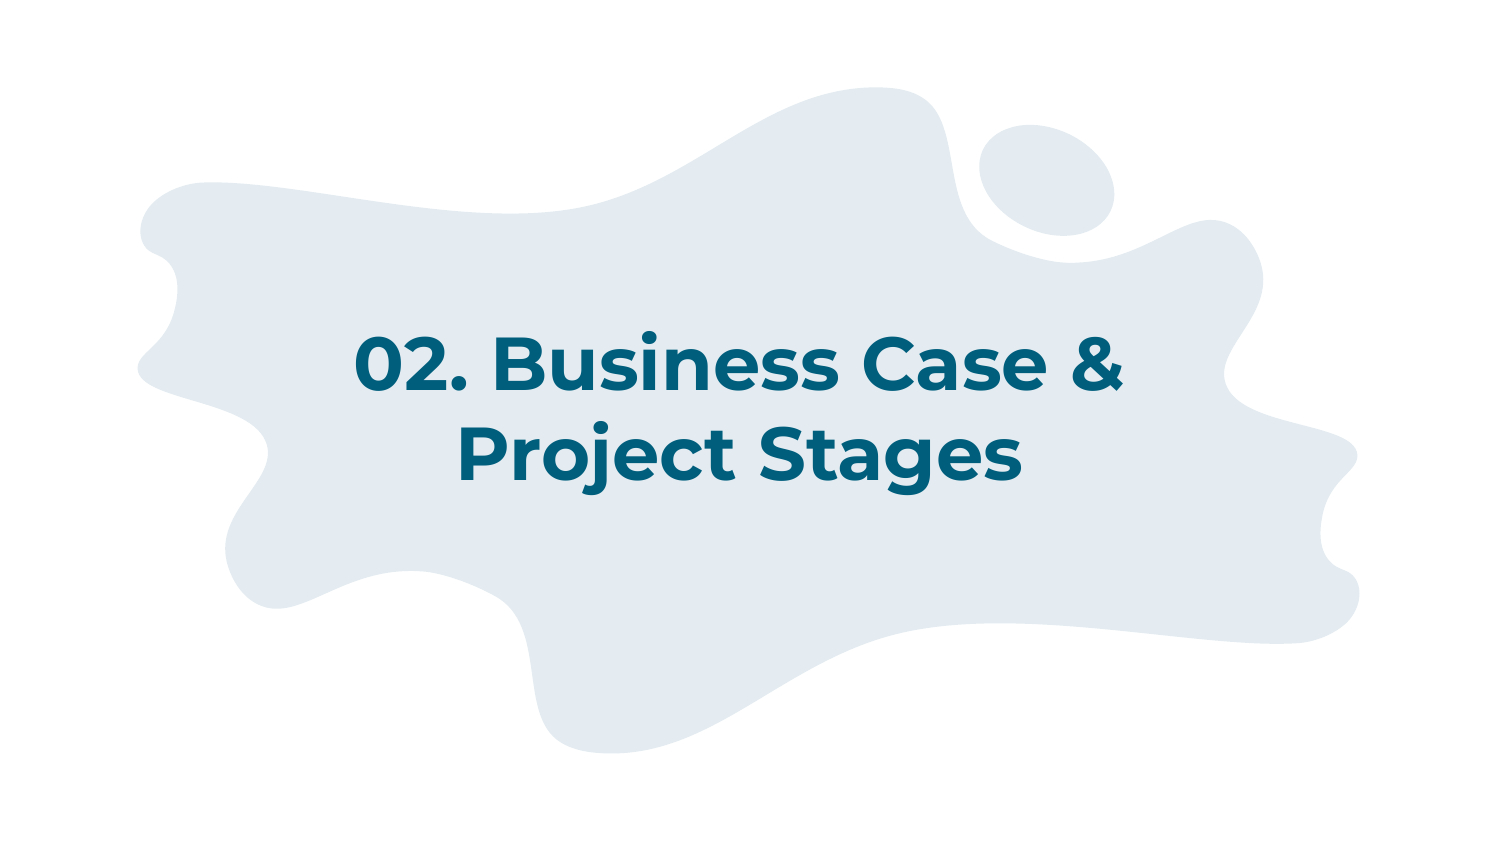

# 02. Business Case & Project Stages